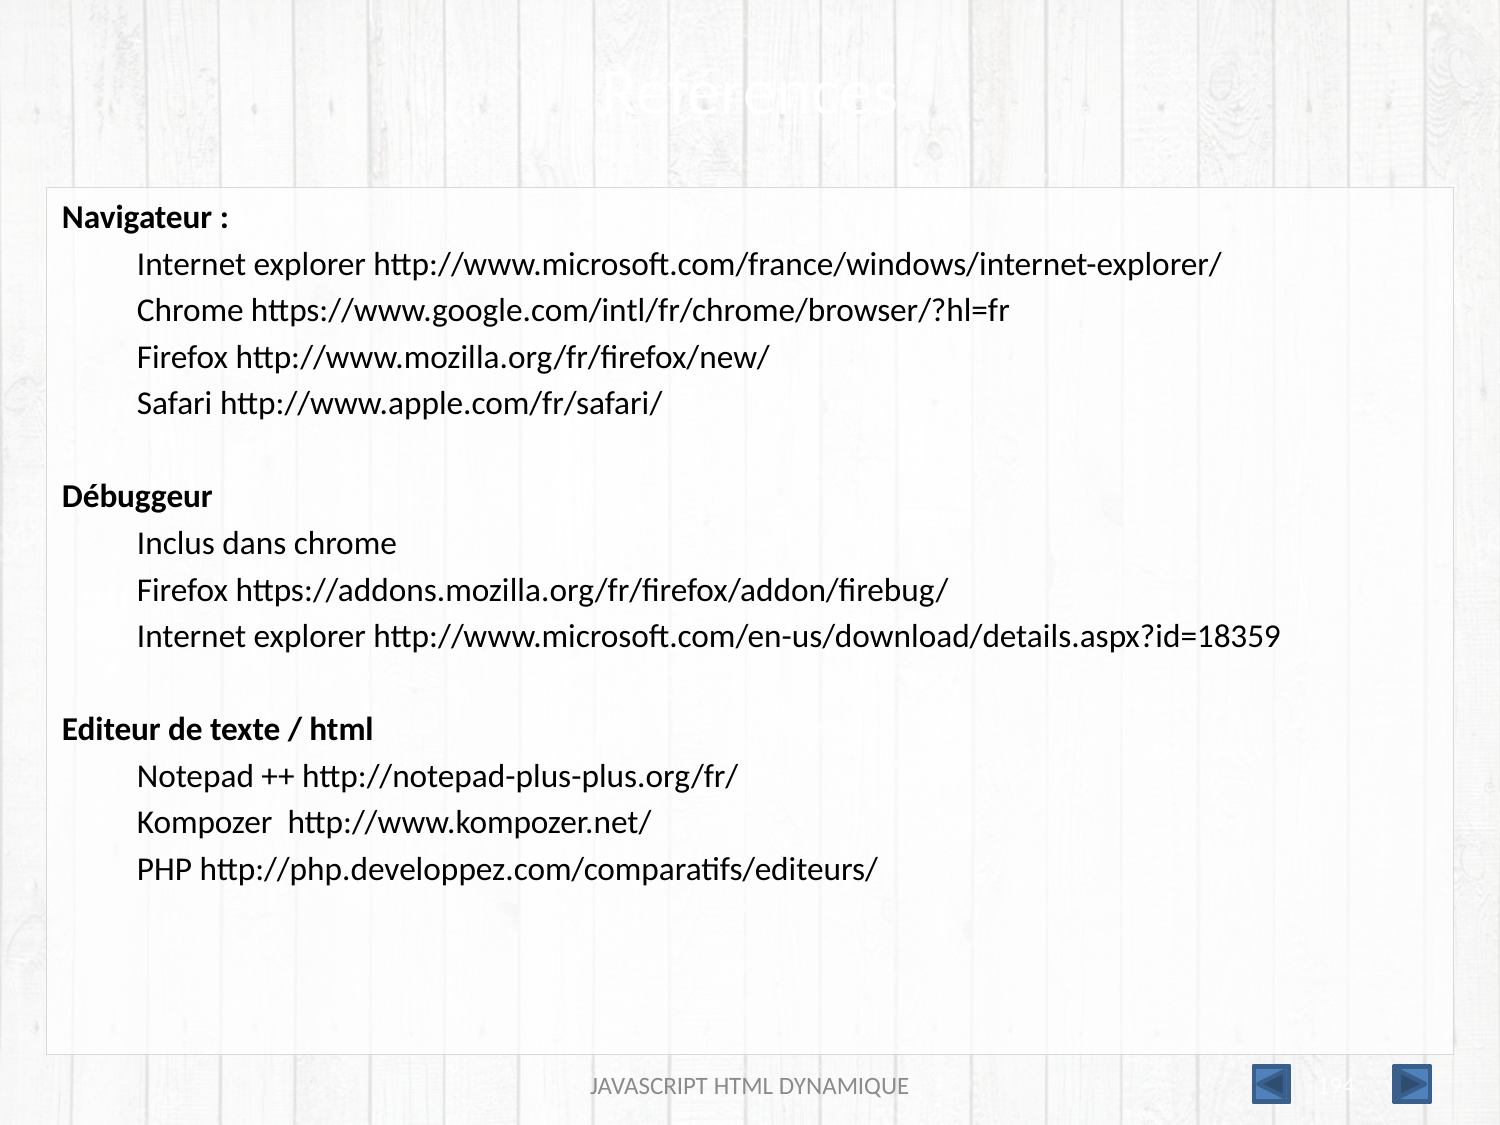

# Références
Navigateur :
Internet explorer http://www.microsoft.com/france/windows/internet-explorer/
Chrome https://www.google.com/intl/fr/chrome/browser/?hl=fr
Firefox http://www.mozilla.org/fr/firefox/new/
Safari http://www.apple.com/fr/safari/

Débuggeur
Inclus dans chrome
Firefox https://addons.mozilla.org/fr/firefox/addon/firebug/
Internet explorer http://www.microsoft.com/en-us/download/details.aspx?id=18359

Editeur de texte / html
Notepad ++ http://notepad-plus-plus.org/fr/
Kompozer  http://www.kompozer.net/
PHP http://php.developpez.com/comparatifs/editeurs/

JAVASCRIPT HTML DYNAMIQUE
194